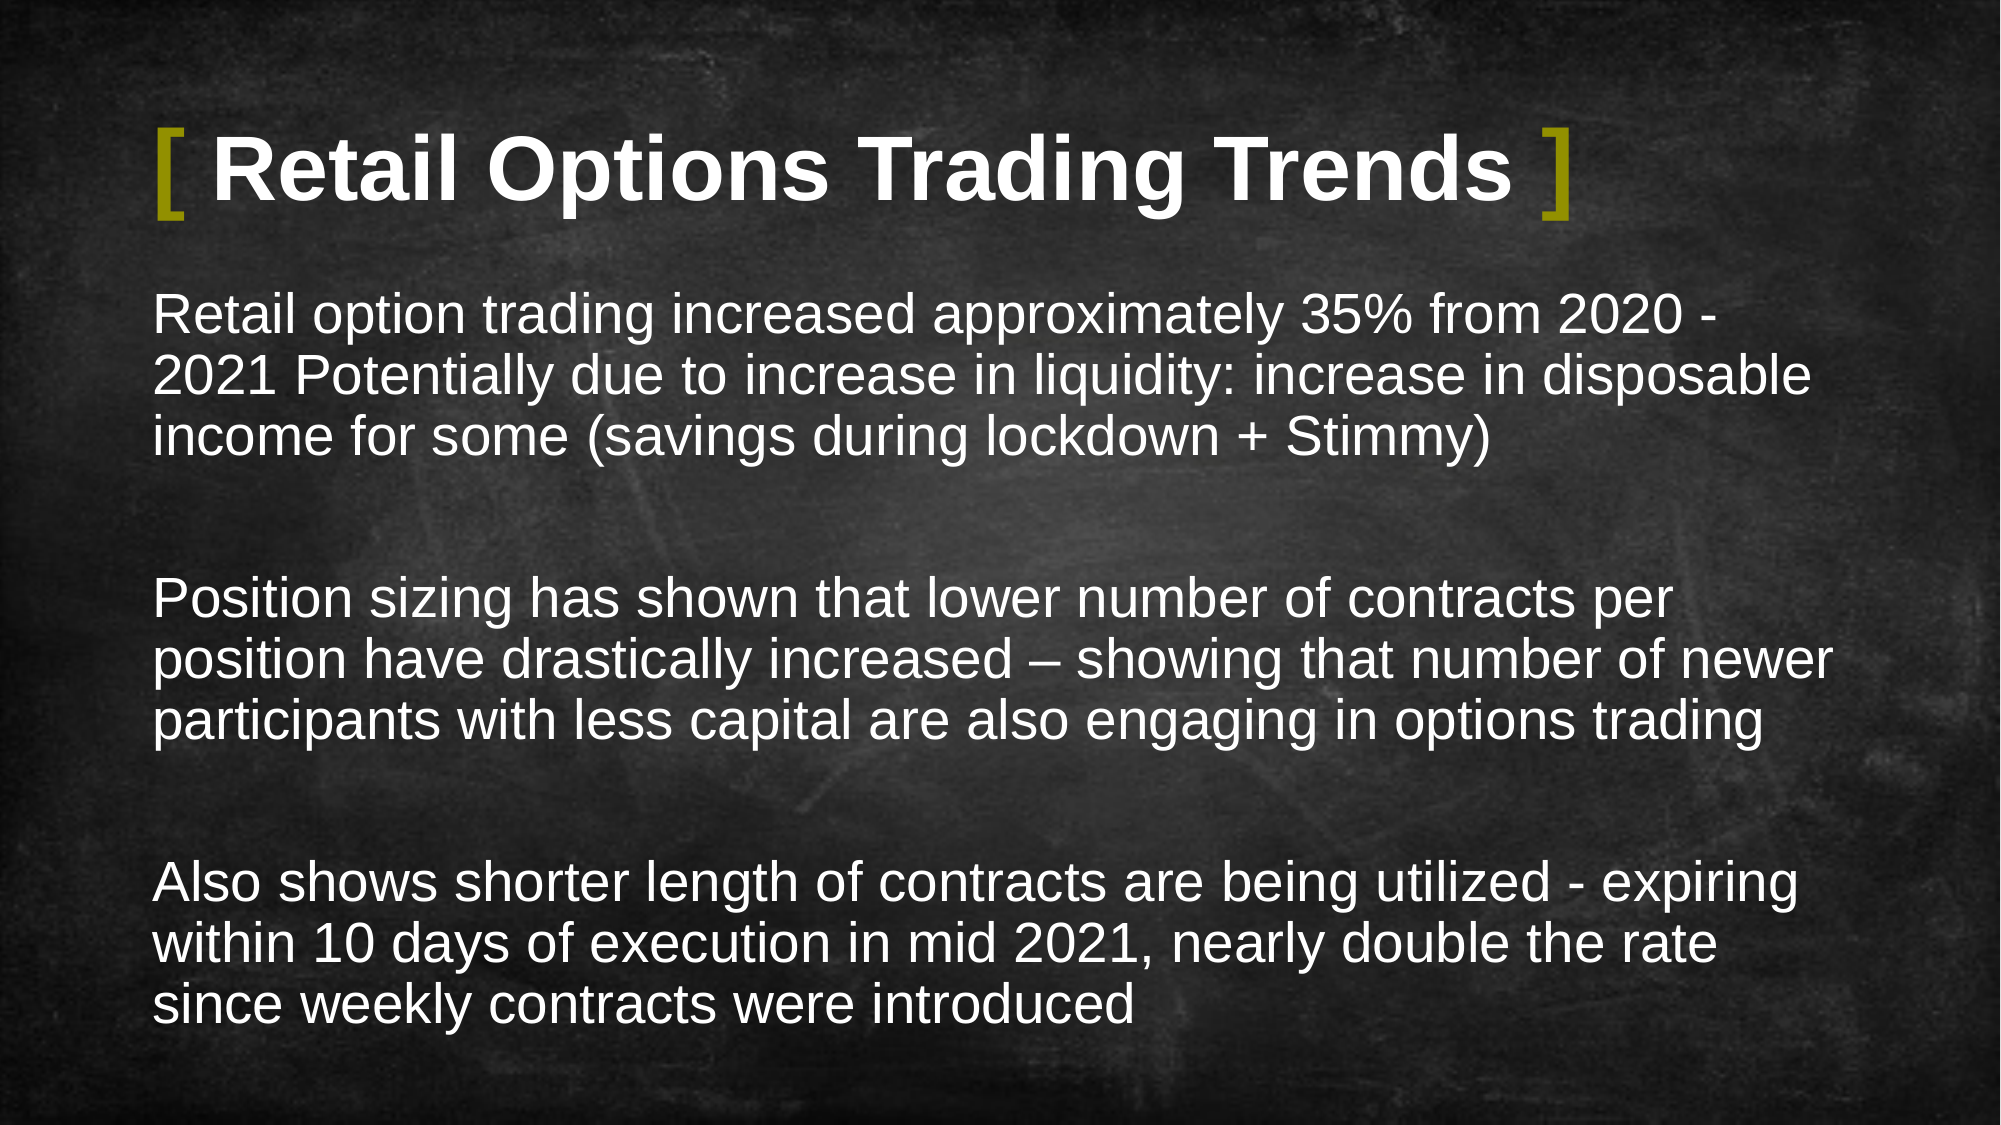

# [ Retail Options Trading Trends ]
Retail option trading increased approximately 35% from 2020 - 2021 Potentially due to increase in liquidity: increase in disposable income for some (savings during lockdown + Stimmy)

Position sizing has shown that lower number of contracts per position have drastically increased – showing that number of newer participants with less capital are also engaging in options trading

Also shows shorter length of contracts are being utilized - expiring within 10 days of execution in mid 2021, nearly double the rate since weekly contracts were introduced